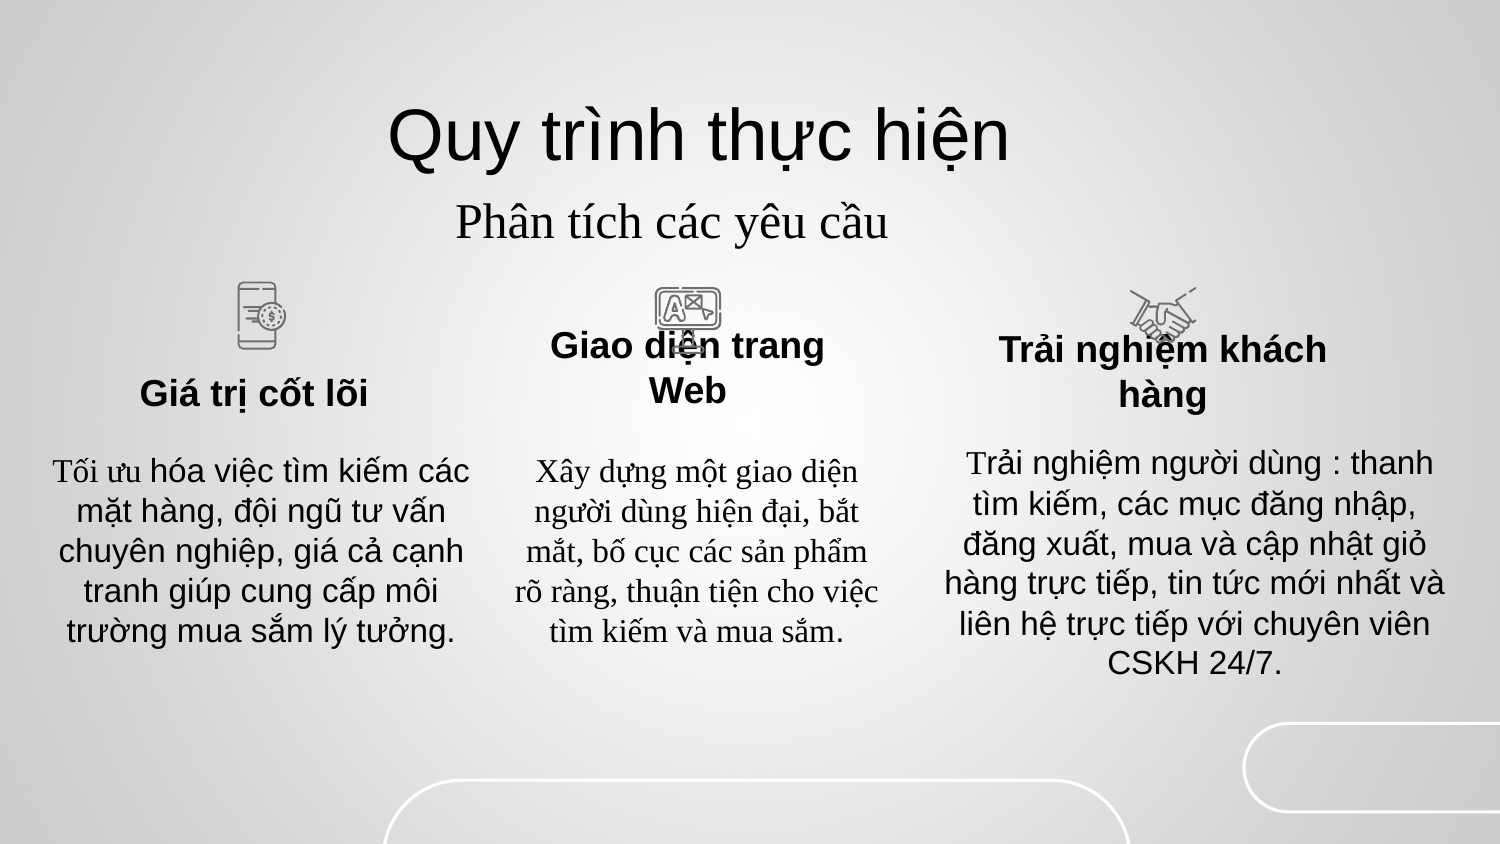

# Quy trình thực hiện
Phân tích các yêu cầu

Giao diện trang Web
Giá trị cốt lõi
Trải nghiệm khách hàng
 Trải nghiệm người dùng : thanh tìm kiếm, các mục đăng nhập, đăng xuất, mua và cập nhật giỏ hàng trực tiếp, tin tức mới nhất và liên hệ trực tiếp với chuyên viên CSKH 24/7.
Tối ưu hóa việc tìm kiếm các mặt hàng, đội ngũ tư vấn chuyên nghiệp, giá cả cạnh tranh giúp cung cấp môi trường mua sắm lý tưởng.

Xây dựng một giao diện người dùng hiện đại, bắt mắt, bố cục các sản phẩm rõ ràng, thuận tiện cho việc tìm kiếm và mua sắm.
5